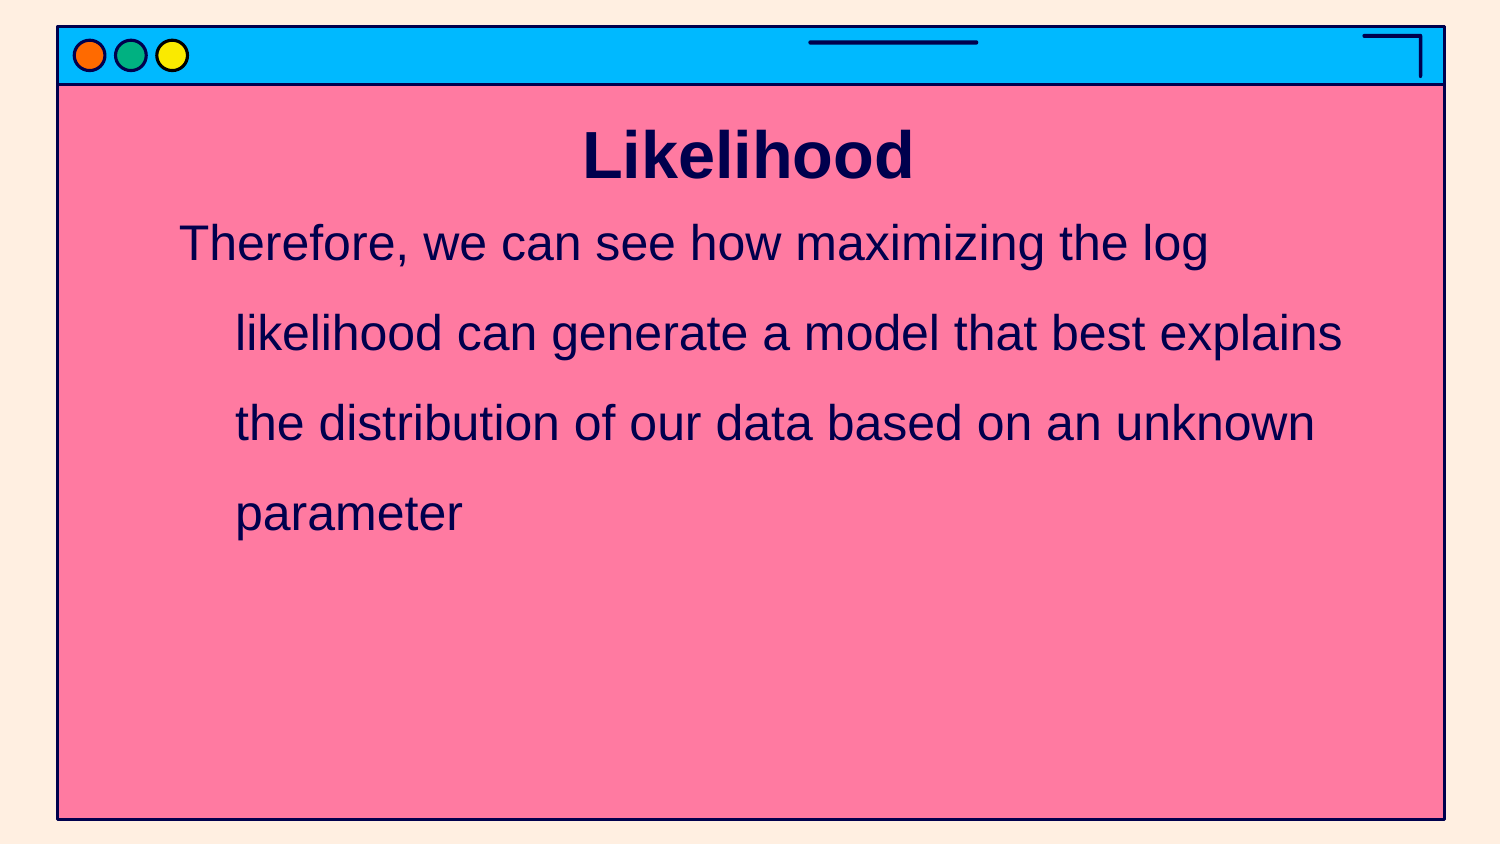

# Likelihood
Therefore, we can see how maximizing the log likelihood can generate a model that best explains the distribution of our data based on an unknown parameter